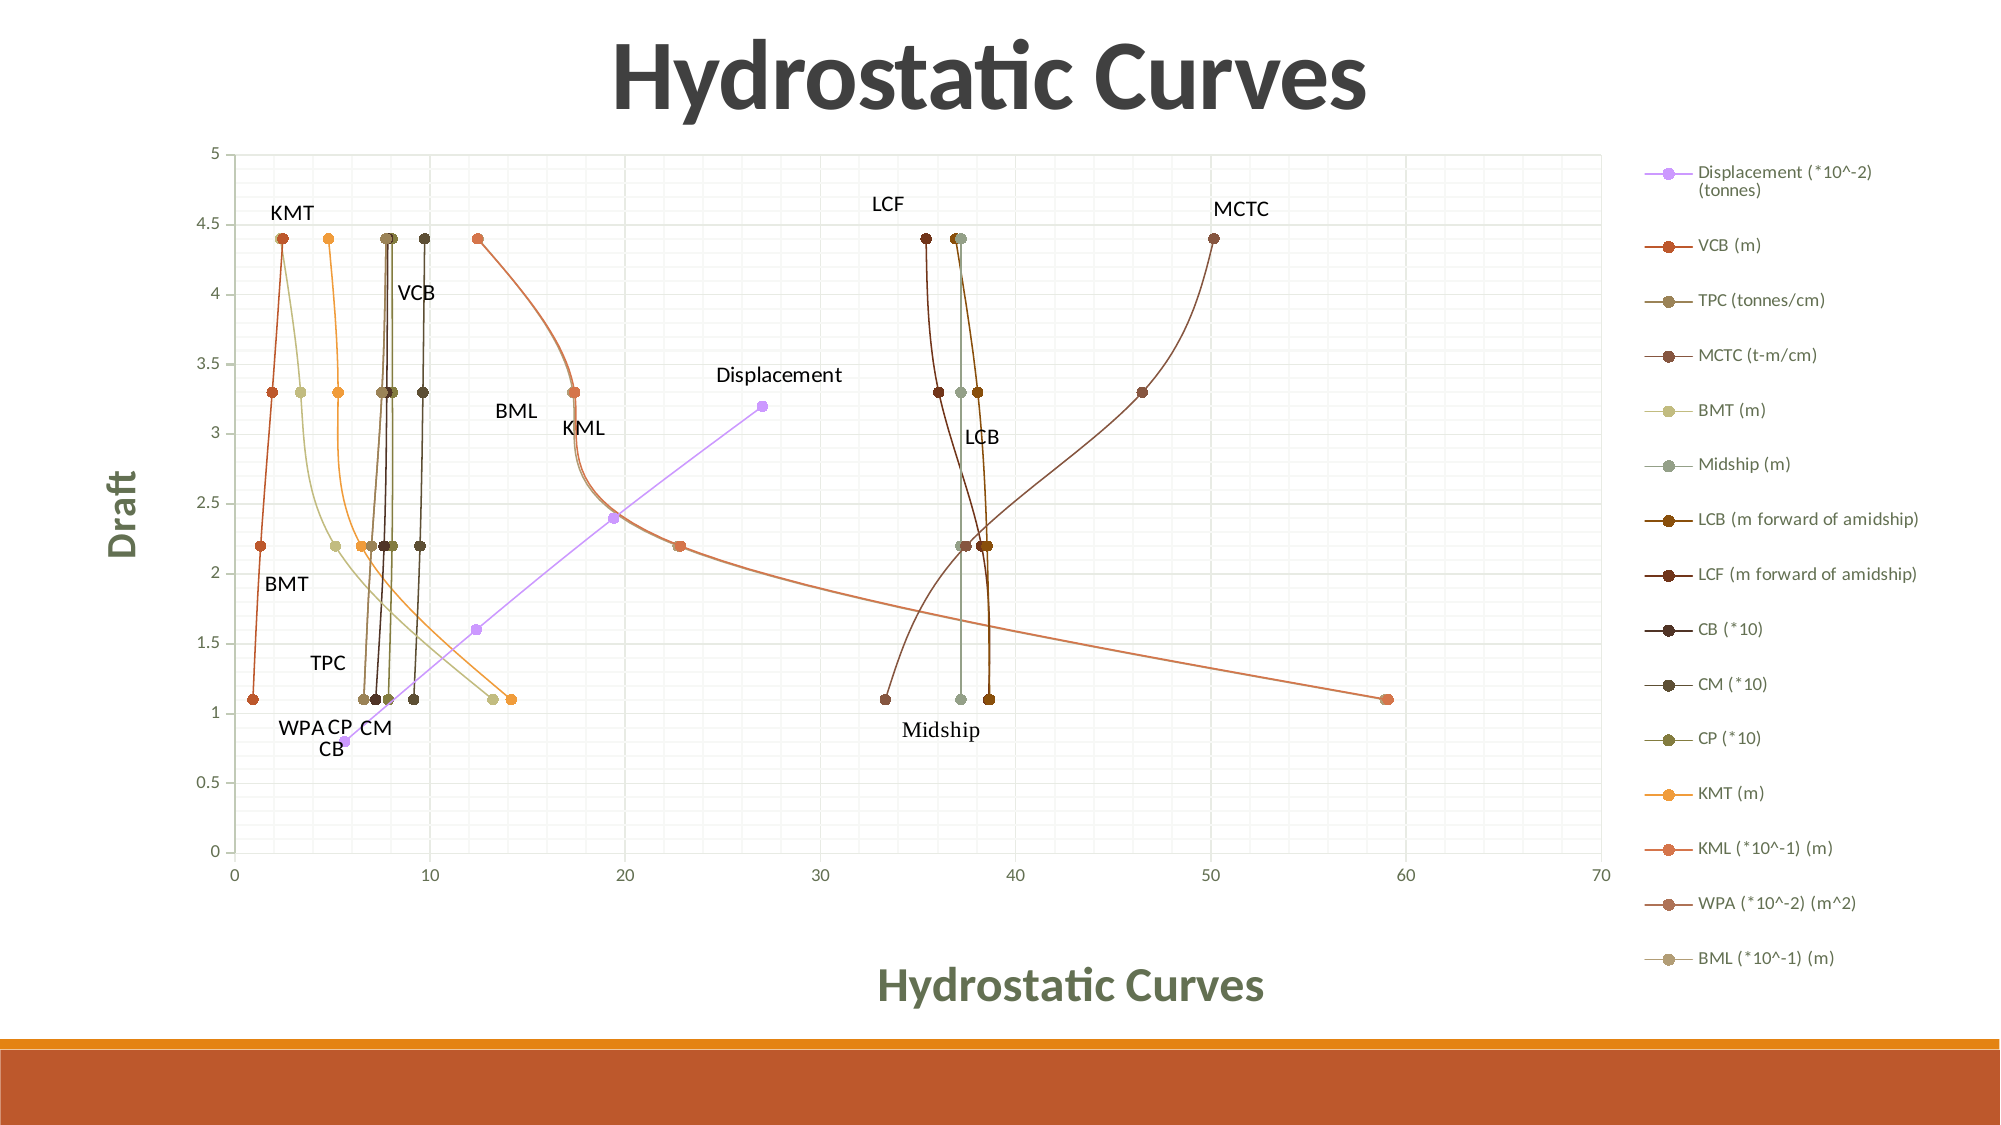

Hydrostatic Curves

### Chart

| Category |  |  |  |  |  |  |  |  |  |  |  |  |  |  |  |
|---|---|---|---|---|---|---|---|---|---|---|---|---|---|---|---|
VCB